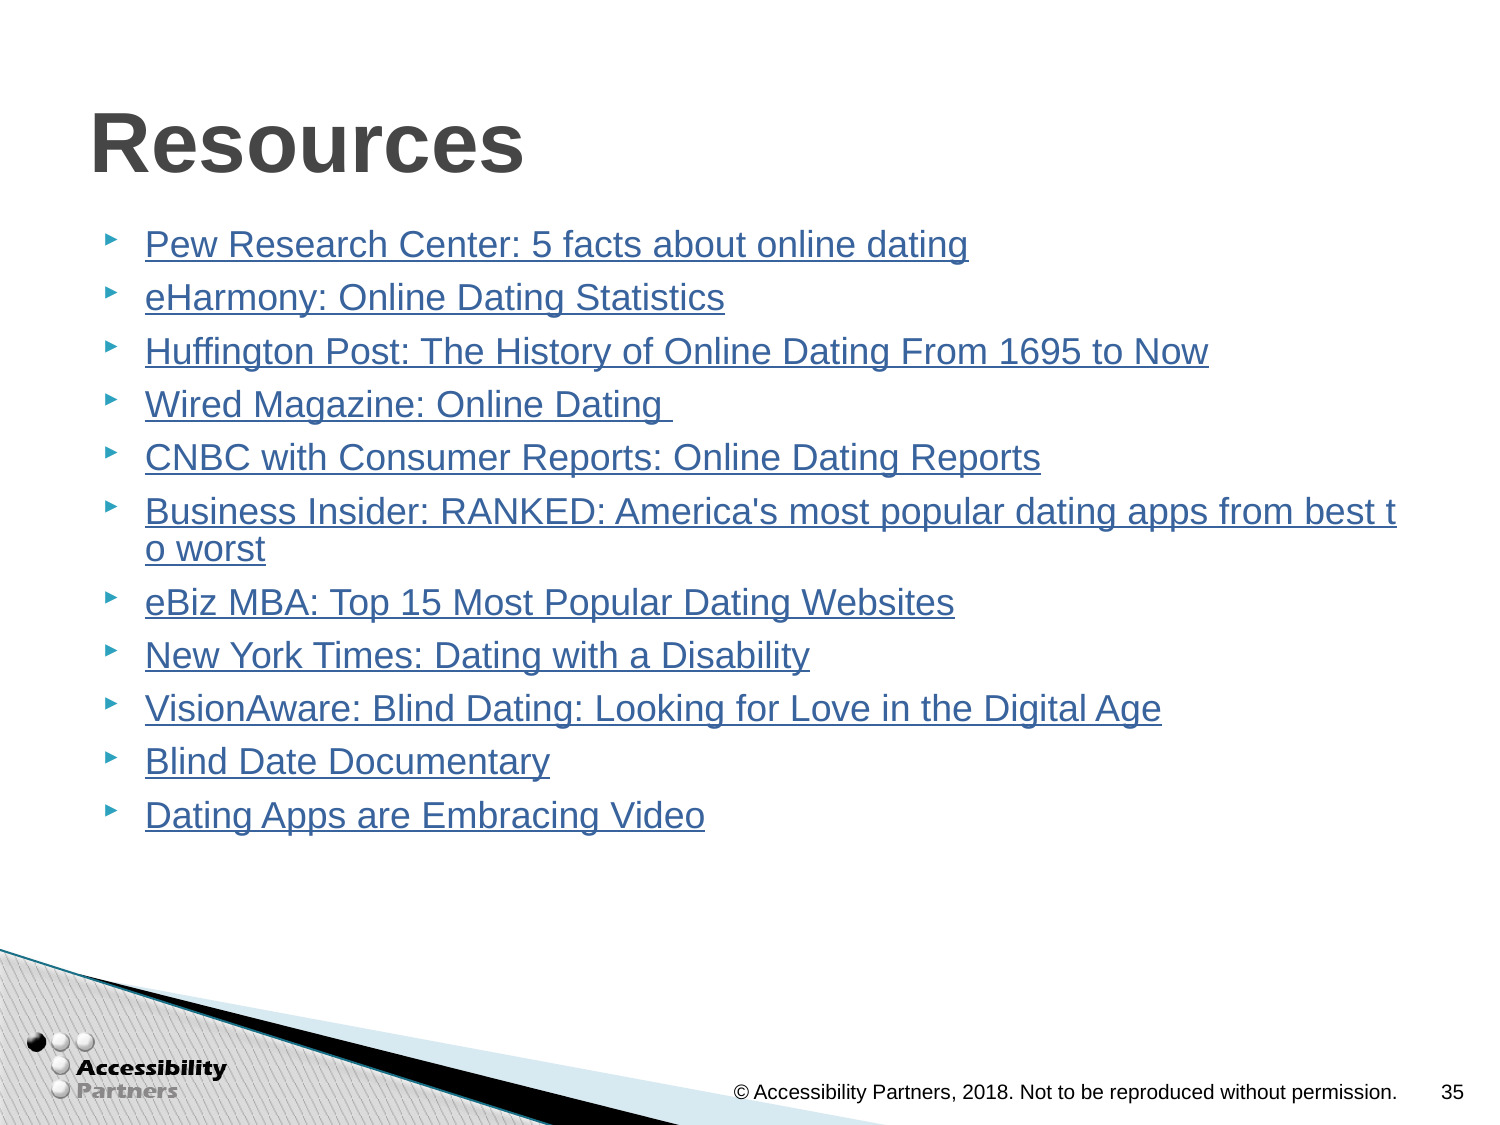

# Resources
Pew Research Center: 5 facts about online dating
eHarmony: Online Dating Statistics
Huffington Post: The History of Online Dating From 1695 to Now
Wired Magazine: Online Dating
CNBC with Consumer Reports: Online Dating Reports
Business Insider: RANKED: America's most popular dating apps from best to worst
eBiz MBA: Top 15 Most Popular Dating Websites
New York Times: Dating with a Disability
VisionAware: Blind Dating: Looking for Love in the Digital Age
Blind Date Documentary
Dating Apps are Embracing Video
© Accessibility Partners, 2018. Not to be reproduced without permission.
35